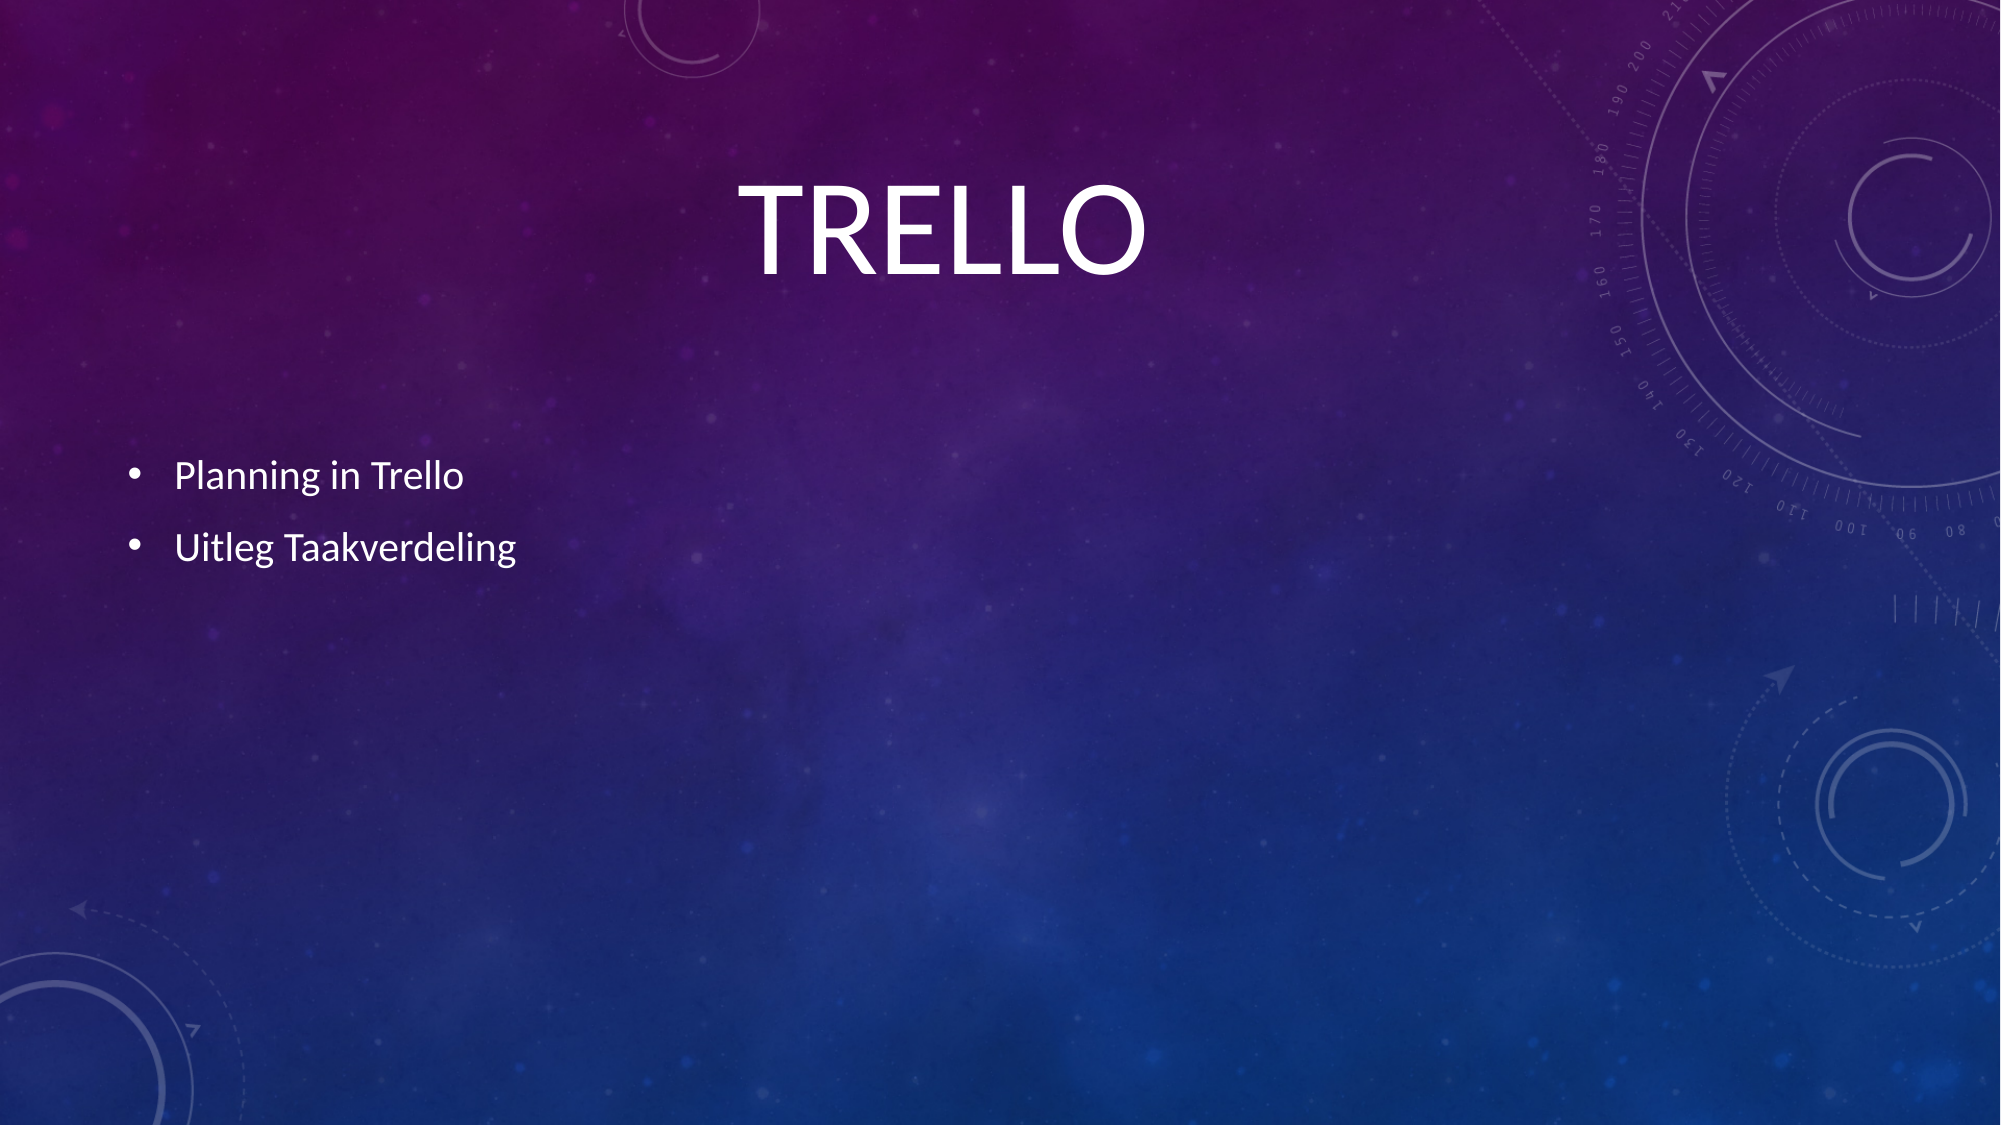

# Trello
Planning in Trello
Uitleg Taakverdeling